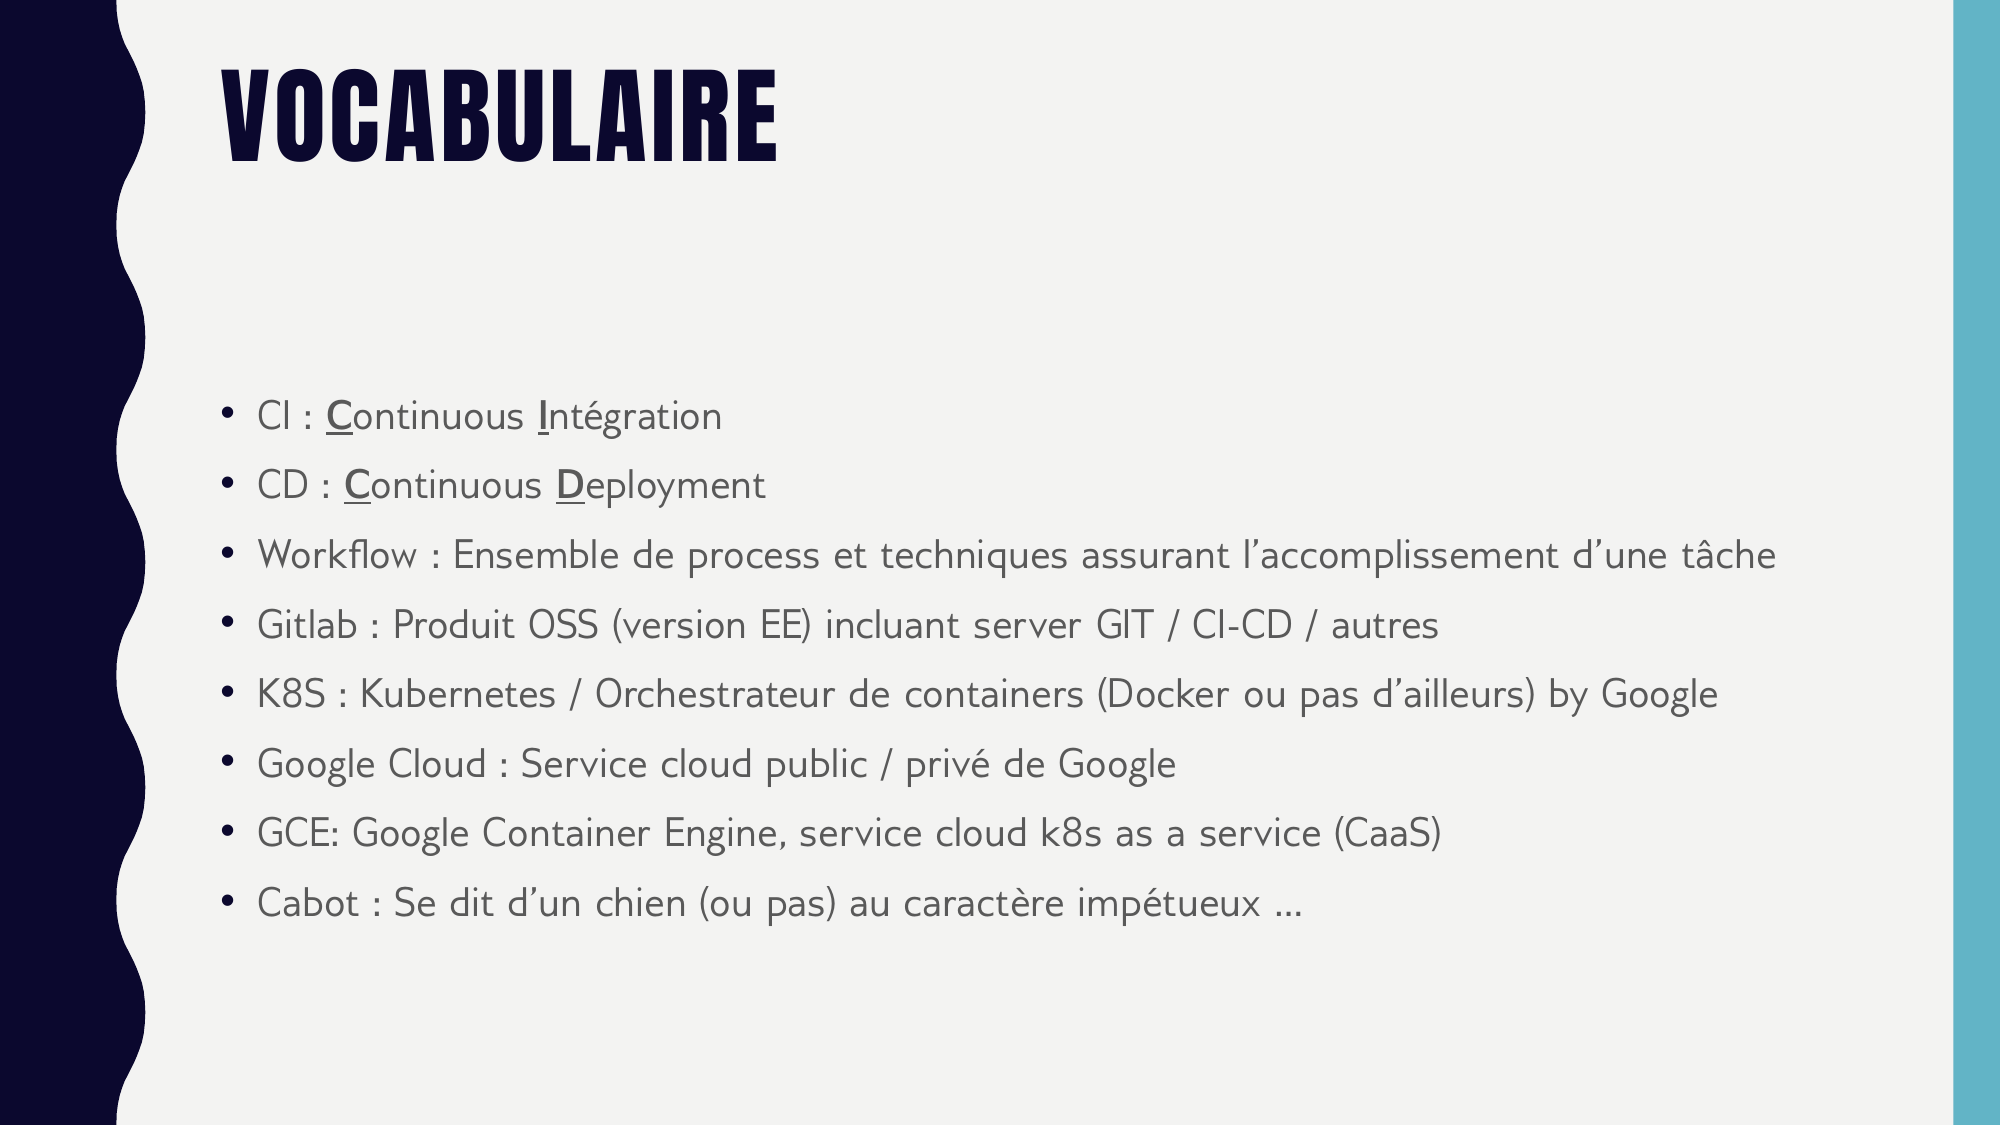

# Vocabulaire
CI : Continuous Intégration
CD : Continuous Deployment
Workflow : Ensemble de process et techniques assurant l’accomplissement d’une tâche
Gitlab : Produit OSS (version EE) incluant server GIT / CI-CD / autres
K8S : Kubernetes / Orchestrateur de containers (Docker ou pas d’ailleurs) by Google
Google Cloud : Service cloud public / privé de Google
GCE: Google Container Engine, service cloud k8s as a service (CaaS)
Cabot : Se dit d’un chien (ou pas) au caractère impétueux …